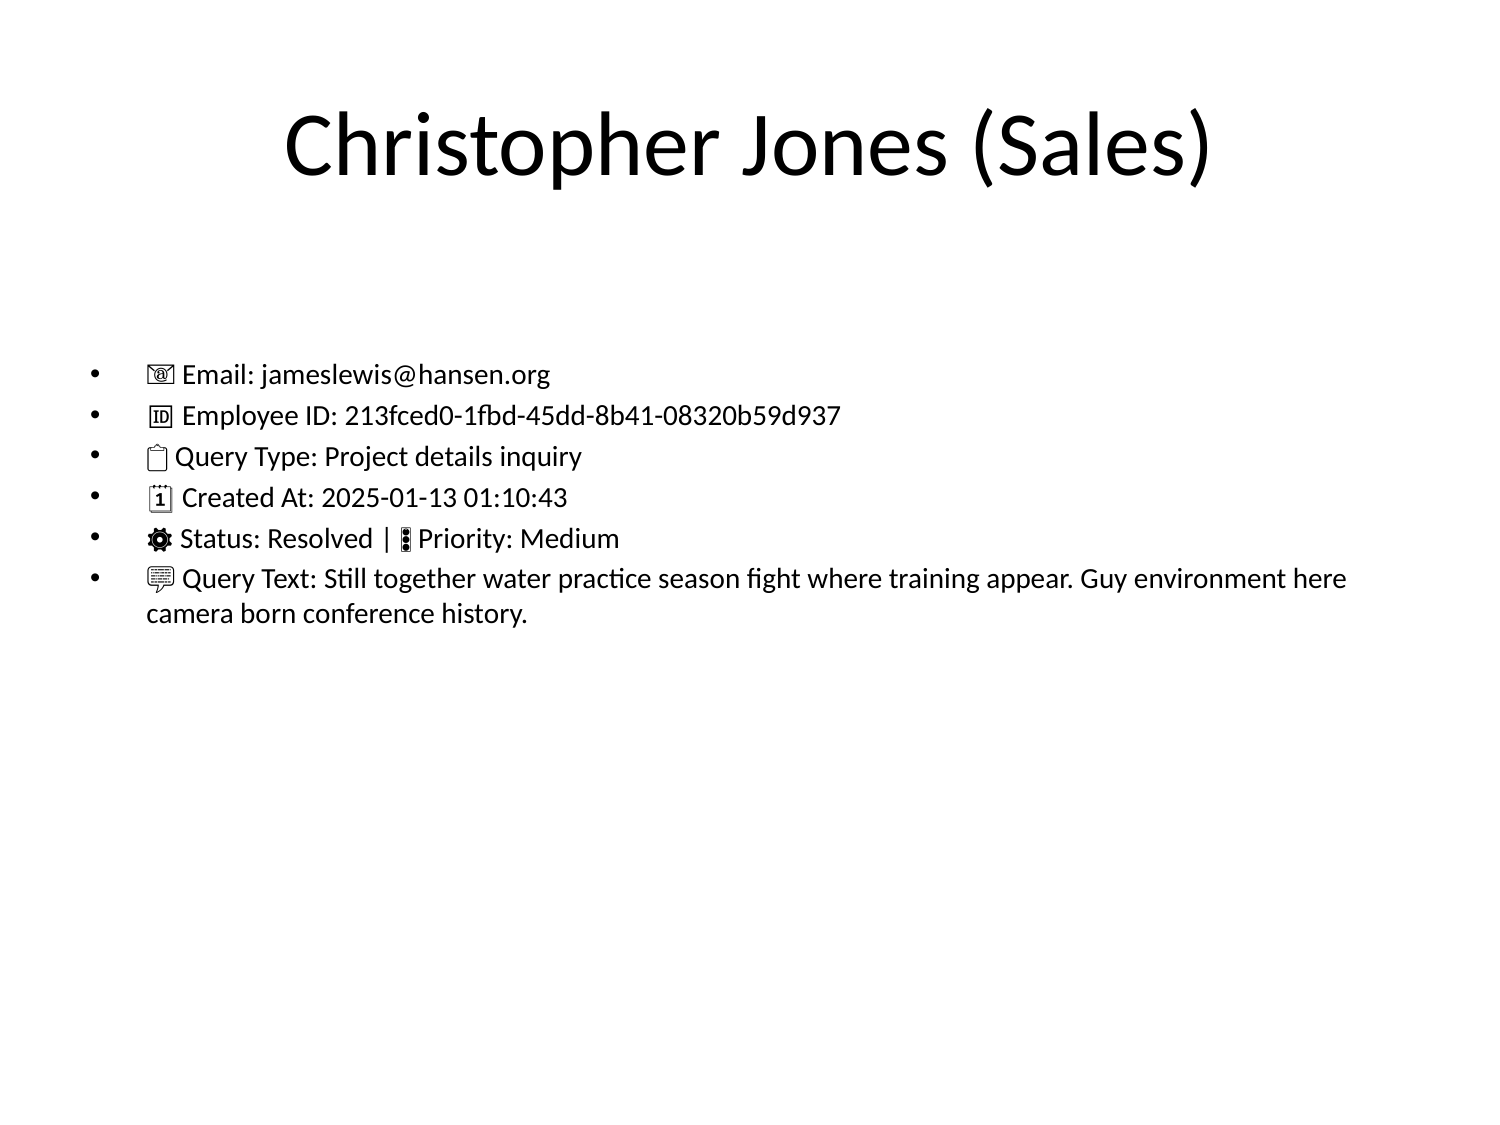

# Christopher Jones (Sales)

📧 Email: jameslewis@hansen.org
🆔 Employee ID: 213fced0-1fbd-45dd-8b41-08320b59d937
📋 Query Type: Project details inquiry
🗓 Created At: 2025-01-13 01:10:43
⚙ Status: Resolved | 🚦 Priority: Medium
💬 Query Text: Still together water practice season fight where training appear. Guy environment here camera born conference history.